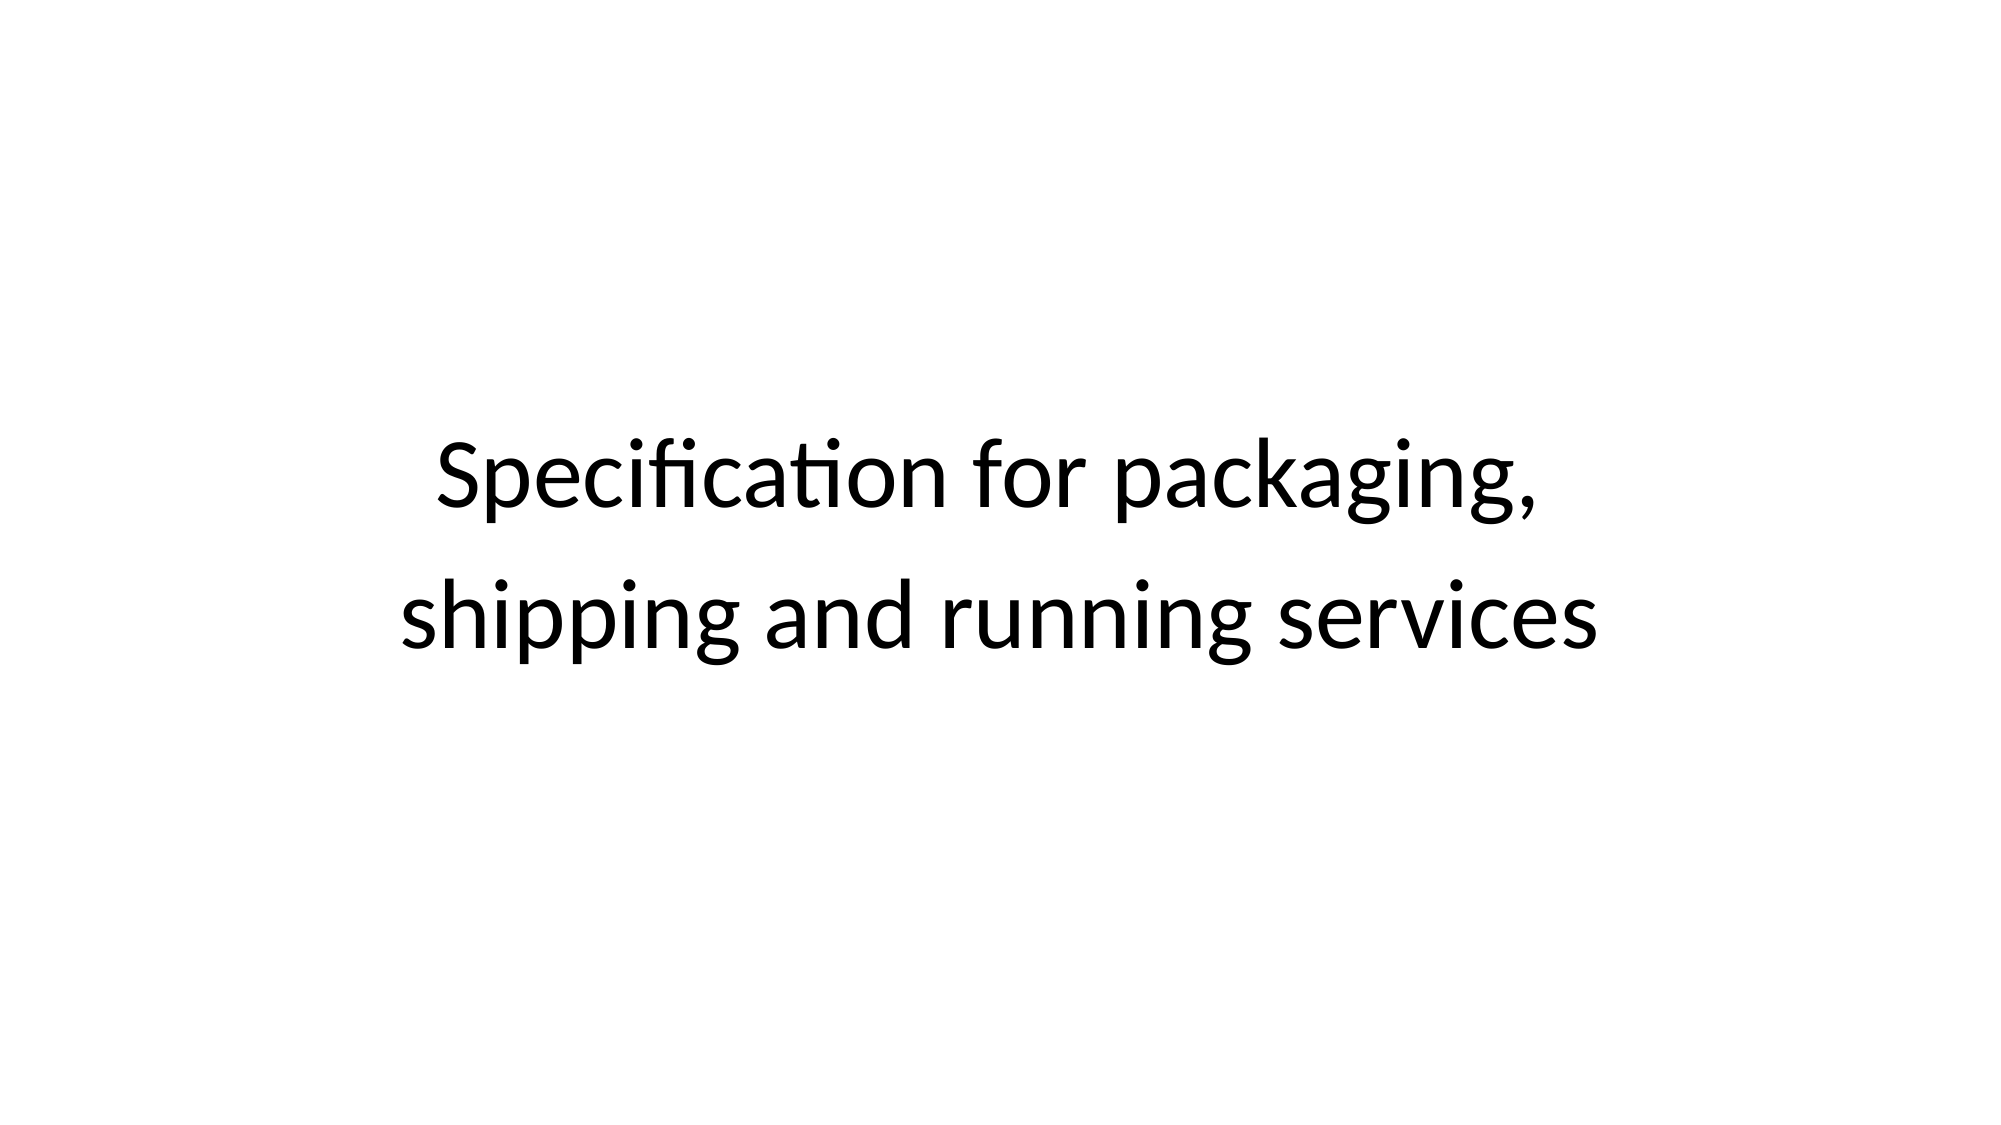

Specification for packaging,

shipping and running services